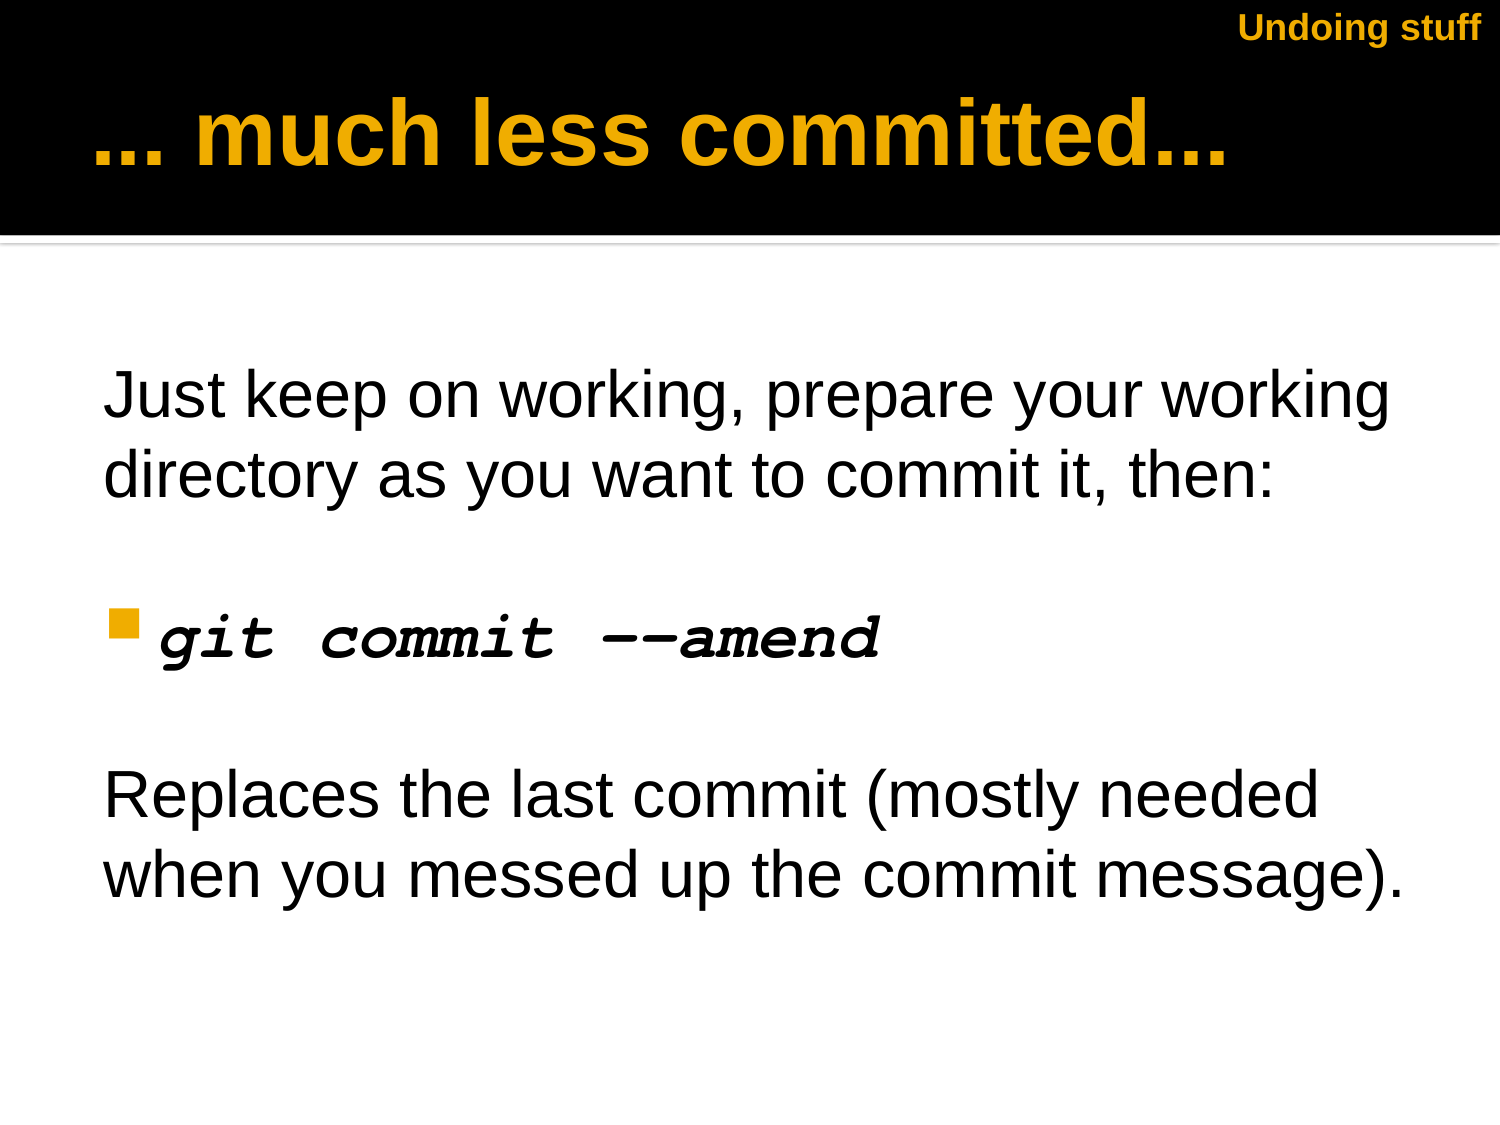

Undoing stuff
# ... much less committed...
Just keep on working, prepare your working directory as you want to commit it, then:

git commit --amend

Replaces the last commit (mostly needed when you messed up the commit message).